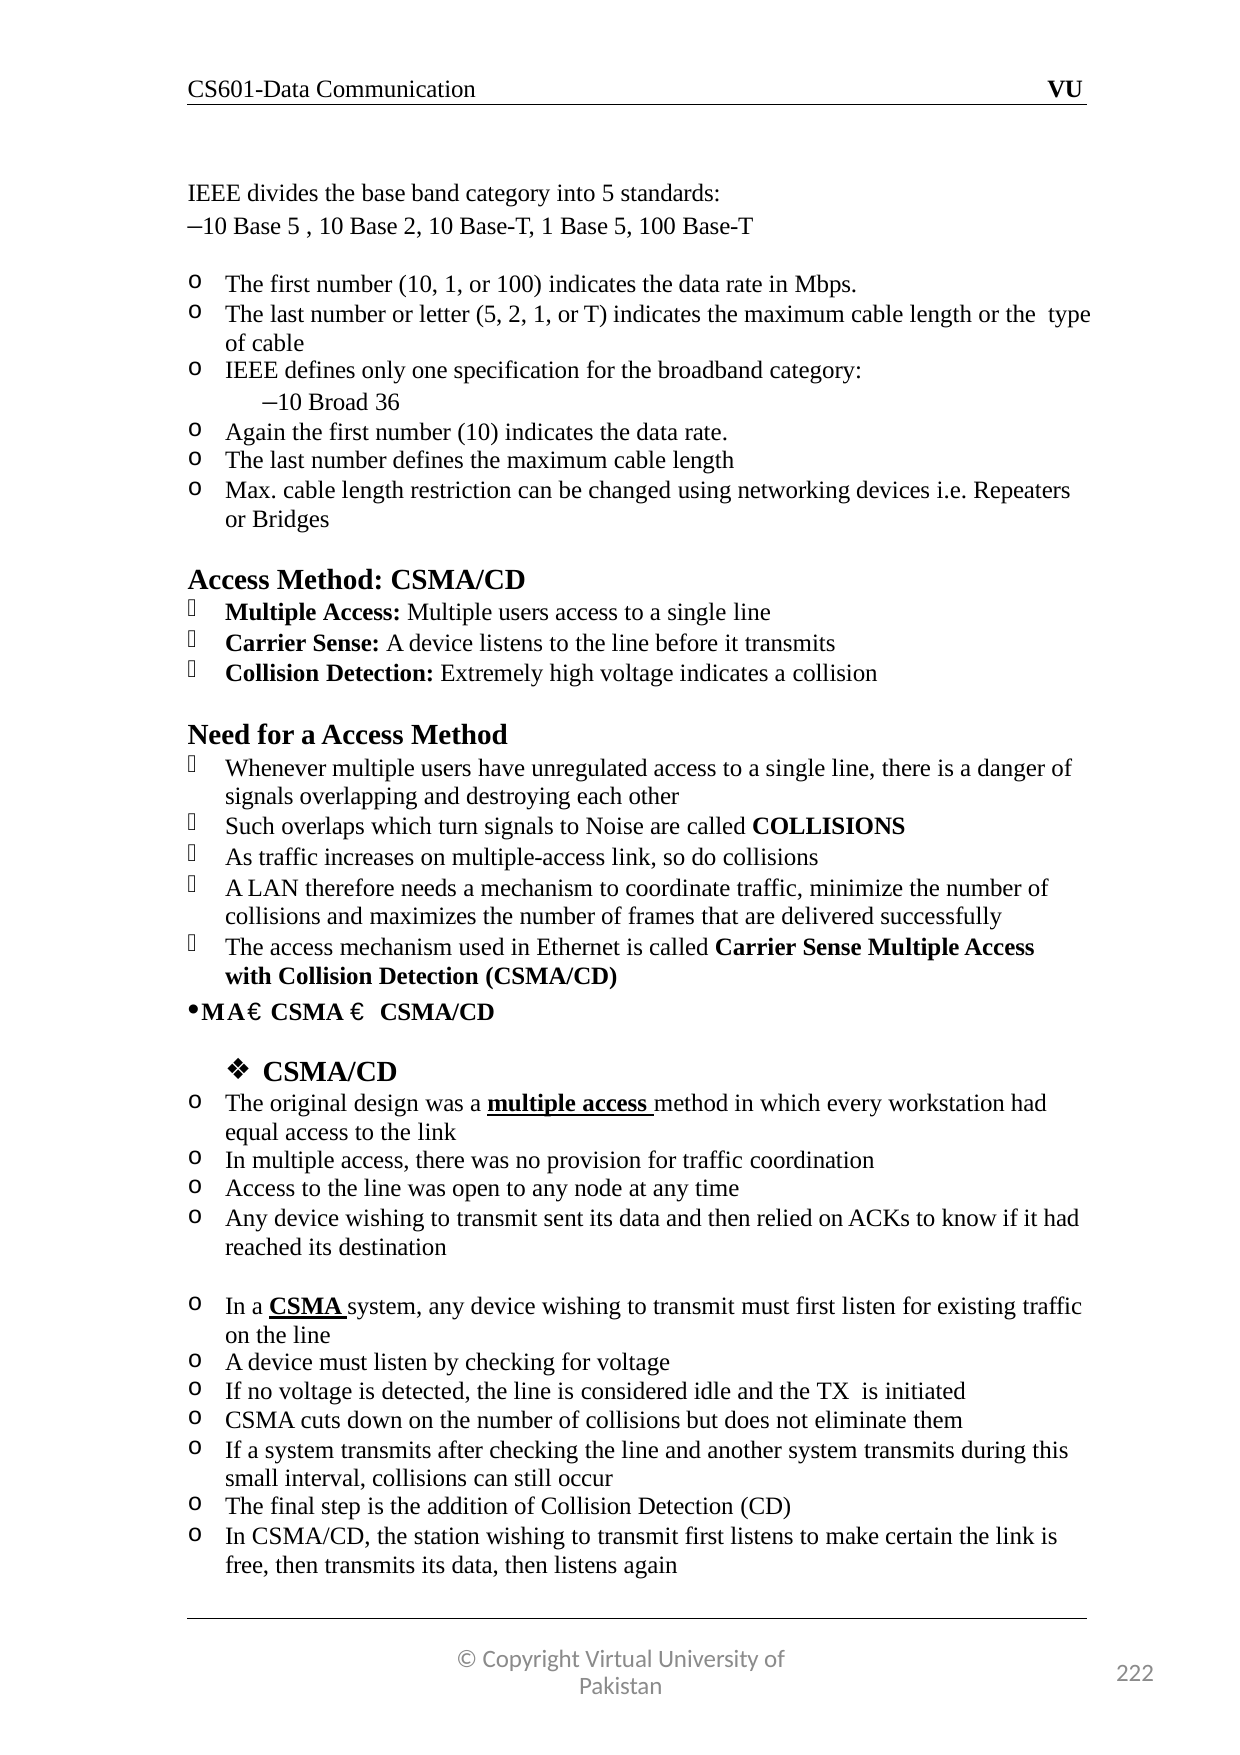

CS601-Data Communication
VU

IEEE divides the base band category into 5 standards:
–10 Base 5 , 10 Base 2, 10 Base-T, 1 Base 5, 100 Base-T

The first number (10, 1, or 100) indicates the data rate in Mbps.
The last number or letter (5, 2, 1, or T) indicates the maximum cable length or the  type of cable
IEEE defines only one specification for the broadband category:
–10 Broad 36
Again the first number (10) indicates the data rate.
The last number defines the maximum cable length
Max. cable length restriction can be changed using networking devices i.e. Repeaters  or Bridges

Access Method: CSMA/CD
Multiple Access: Multiple users access to a single line
Carrier Sense: A device listens to the line before it transmits
Collision Detection: Extremely high voltage indicates a collision

Need for a Access Method
Whenever multiple users have unregulated access to a single line, there is a danger of  signals overlapping and destroying each other
Such overlaps which turn signals to Noise are called COLLISIONS
As traffic increases on multiple-access link, so do collisions
A LAN therefore needs a mechanism to coordinate traffic, minimize the number of  collisions and maximizes the number of frames that are delivered successfully
The access mechanism used in Ethernet is called Carrier Sense Multiple Access  with Collision Detection (CSMA/CD)
•MA€ CSMA € CSMA/CD
CSMA/CD
The original design was a multiple access method in which every workstation had  equal access to the link
In multiple access, there was no provision for traffic coordination
Access to the line was open to any node at any time
Any device wishing to transmit sent its data and then relied on ACKs to know if it had  reached its destination

In a CSMA system, any device wishing to transmit must first listen for existing traffic  on the line
A device must listen by checking for voltage
If no voltage is detected, the line is considered idle and the TX  is initiated
CSMA cuts down on the number of collisions but does not eliminate them
If a system transmits after checking the line and another system transmits during this  small interval, collisions can still occur
The final step is the addition of Collision Detection (CD)
In CSMA/CD, the station wishing to transmit first listens to make certain the link is  free, then transmits its data, then listens again

© Copyright Virtual University of Pakistan
222